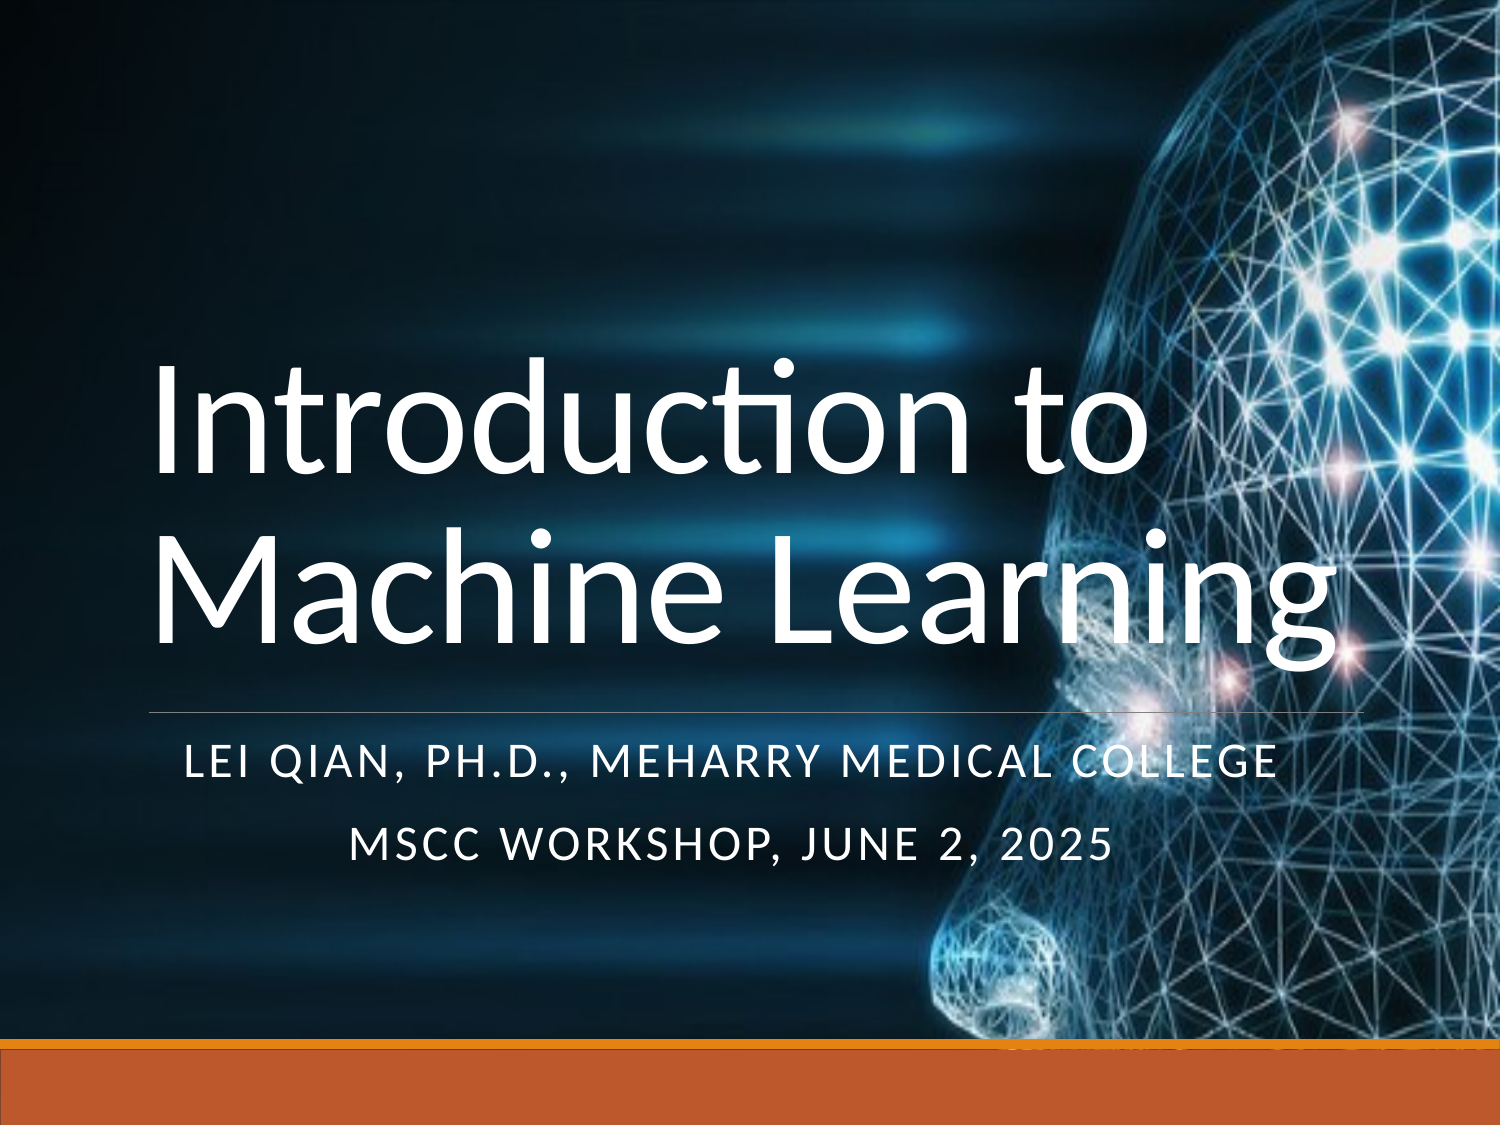

# Introduction to Machine Learning
Lei Qian, Ph.D., Meharry Medical College
MSCC Workshop, June 2, 2025